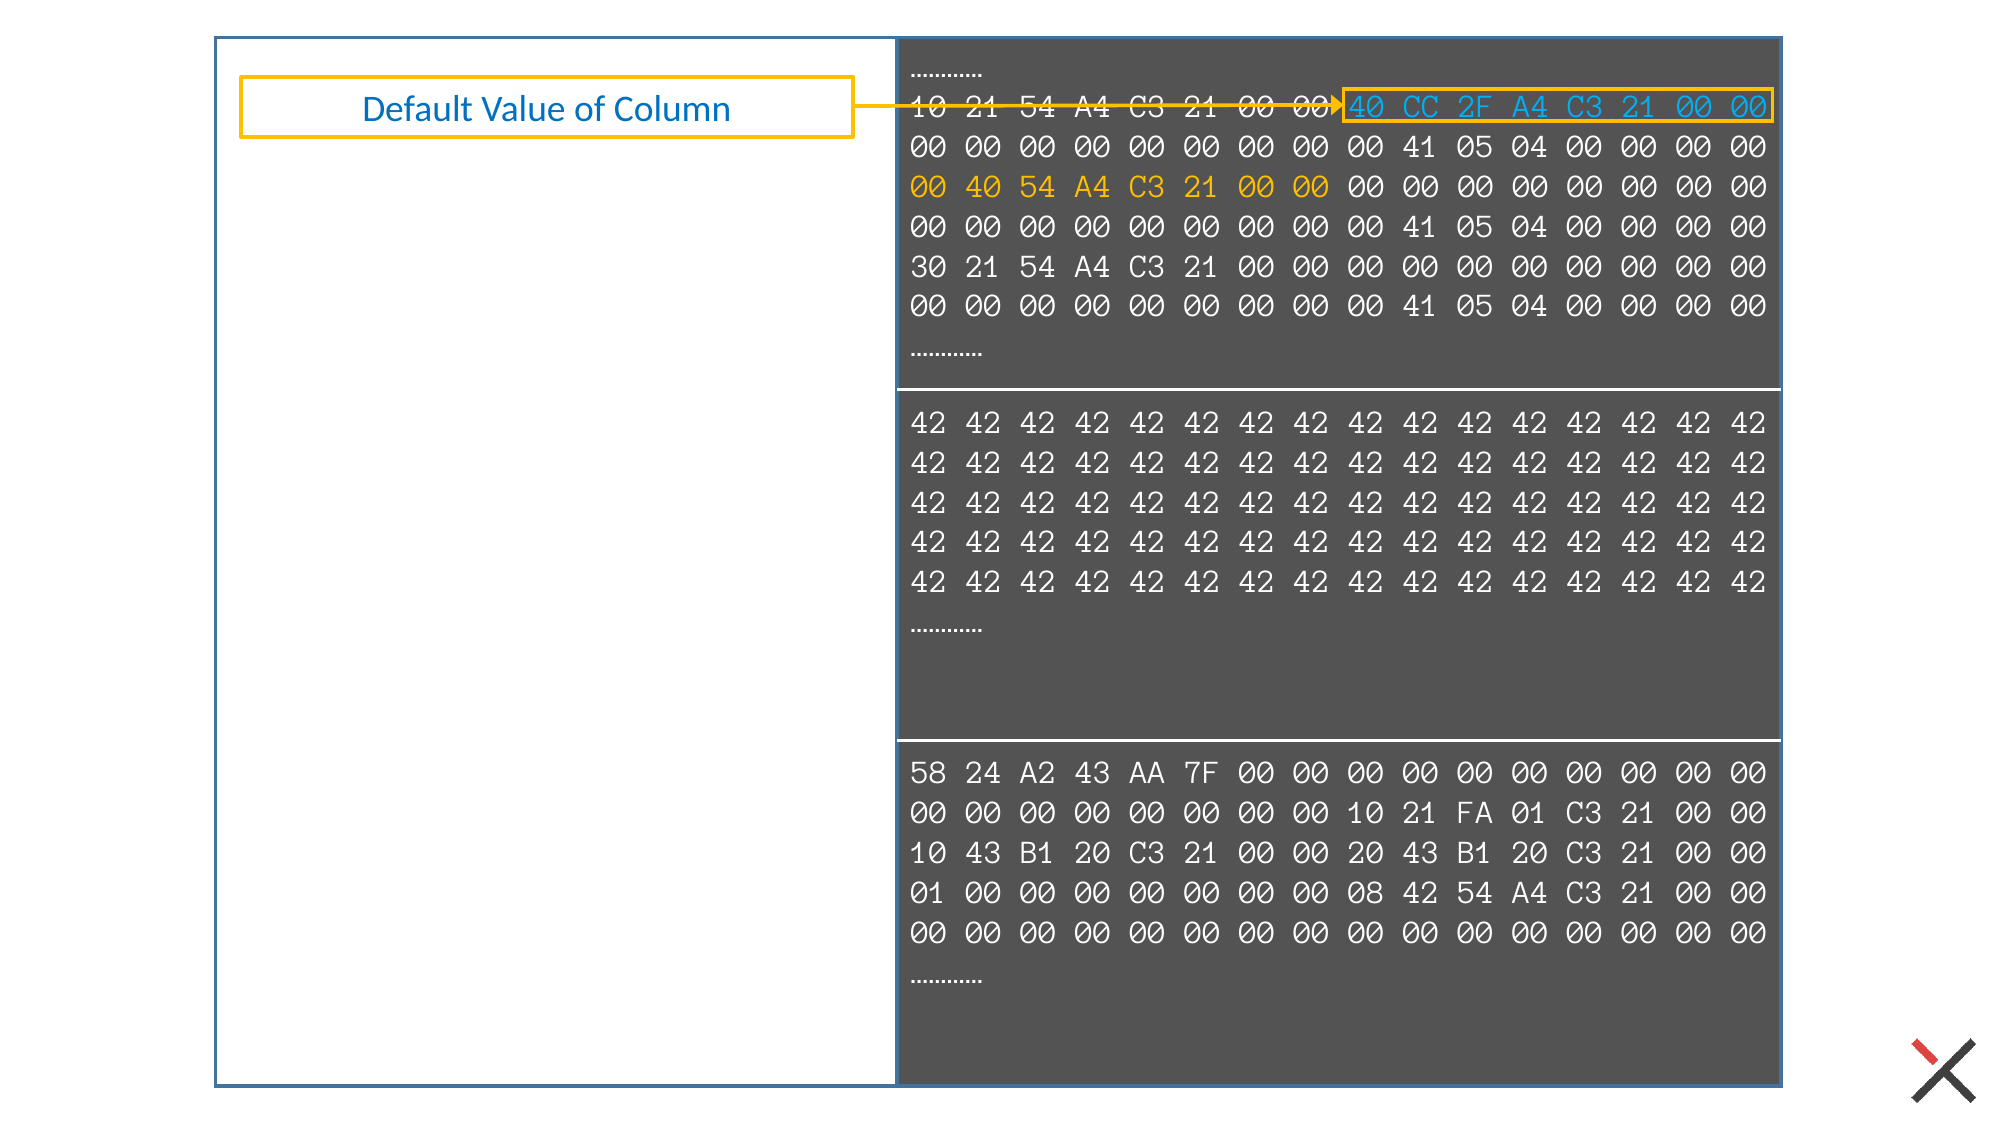

…………
10 21 54 A4 C3 21 00 00 40 CC 2F A4 C3 21 00 00
00 00 00 00 00 00 00 00 00 41 05 04 00 00 00 00
00 40 54 A4 C3 21 00 00 00 00 00 00 00 00 00 00
00 00 00 00 00 00 00 00 00 41 05 04 00 00 00 00
30 21 54 A4 C3 21 00 00 00 00 00 00 00 00 00 00
00 00 00 00 00 00 00 00 00 41 05 04 00 00 00 00
…………

Default Value of Column

42 42 42 42 42 42 42 42 42 42 42 42 42 42 42 42
42 42 42 42 42 42 42 42 42 42 42 42 42 42 42 42
42 42 42 42 42 42 42 42 42 42 42 42 42 42 42 42
42 42 42 42 42 42 42 42 42 42 42 42 42 42 42 42
42 42 42 42 42 42 42 42 42 42 42 42 42 42 42 42
…………
58 24 A2 43 AA 7F 00 00 00 00 00 00 00 00 00 00
00 00 00 00 00 00 00 00 10 21 FA 01 C3 21 00 00
10 43 B1 20 C3 21 00 00 20 43 B1 20 C3 21 00 00
01 00 00 00 00 00 00 00 08 42 54 A4 C3 21 00 00
00 00 00 00 00 00 00 00 00 00 00 00 00 00 00 00
…………